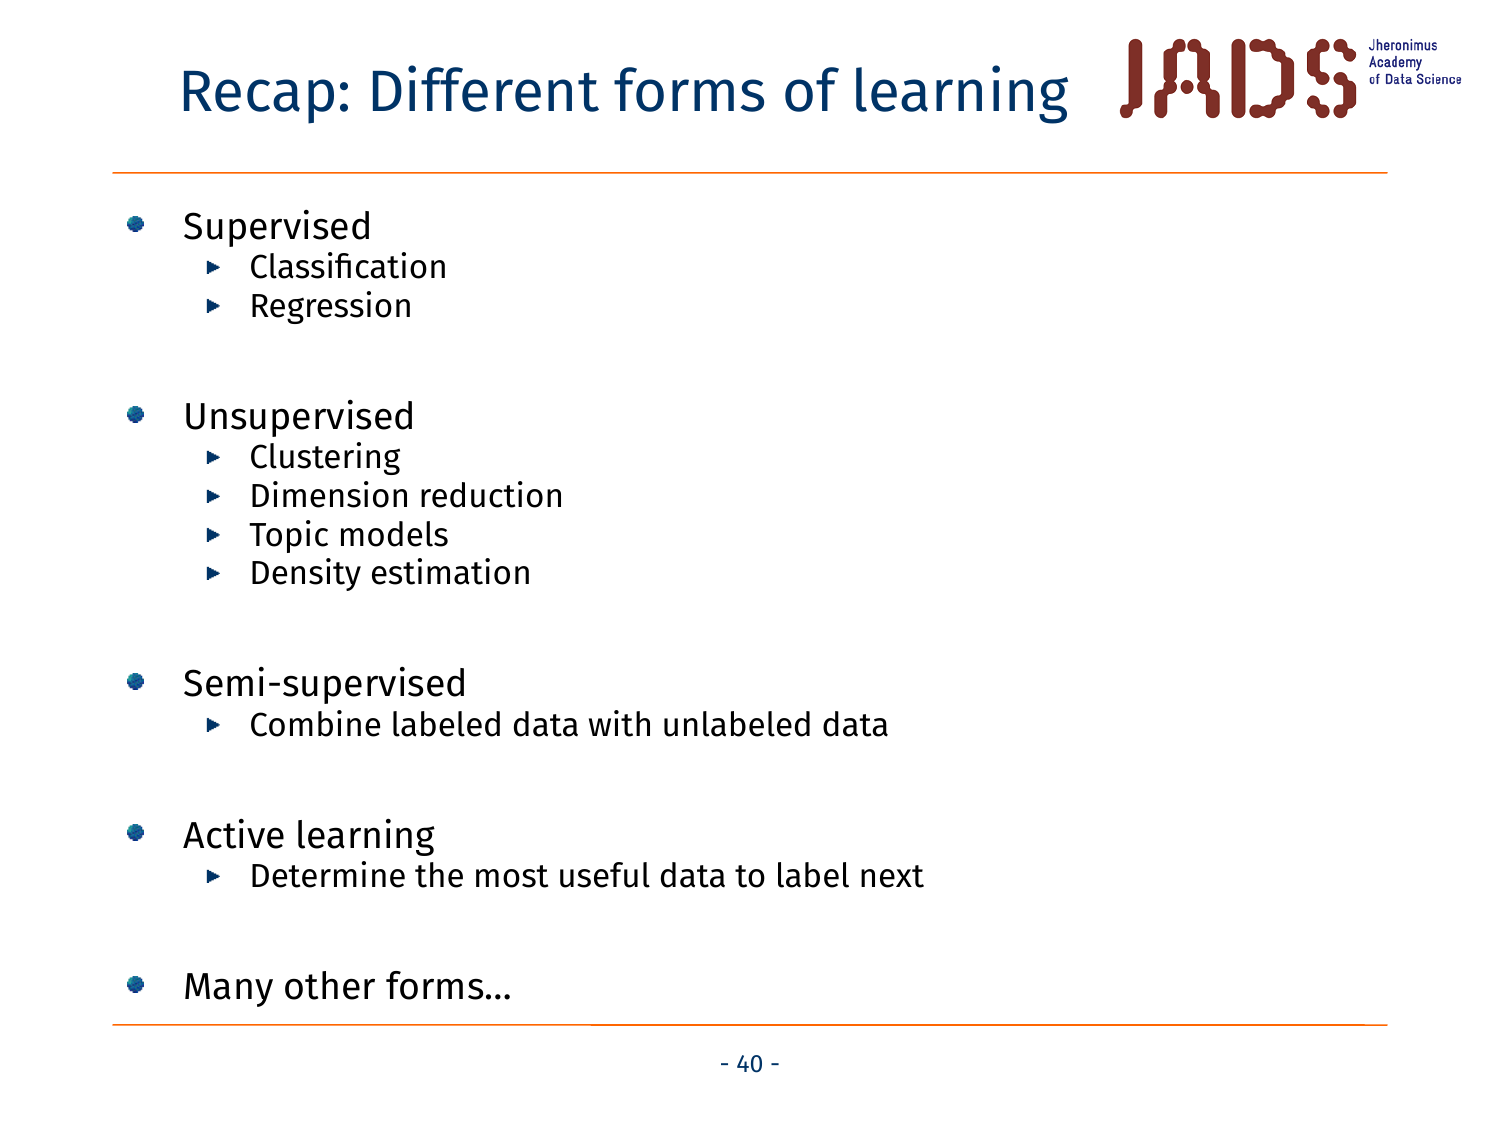

# Recap: Different forms of learning
Supervised
Classification
Regression

Unsupervised
Clustering
Dimension reduction
Topic models
Density estimation

Semi-supervised
Combine labeled data with unlabeled data

Active learning
Determine the most useful data to label next

Many other forms…
- 40 -